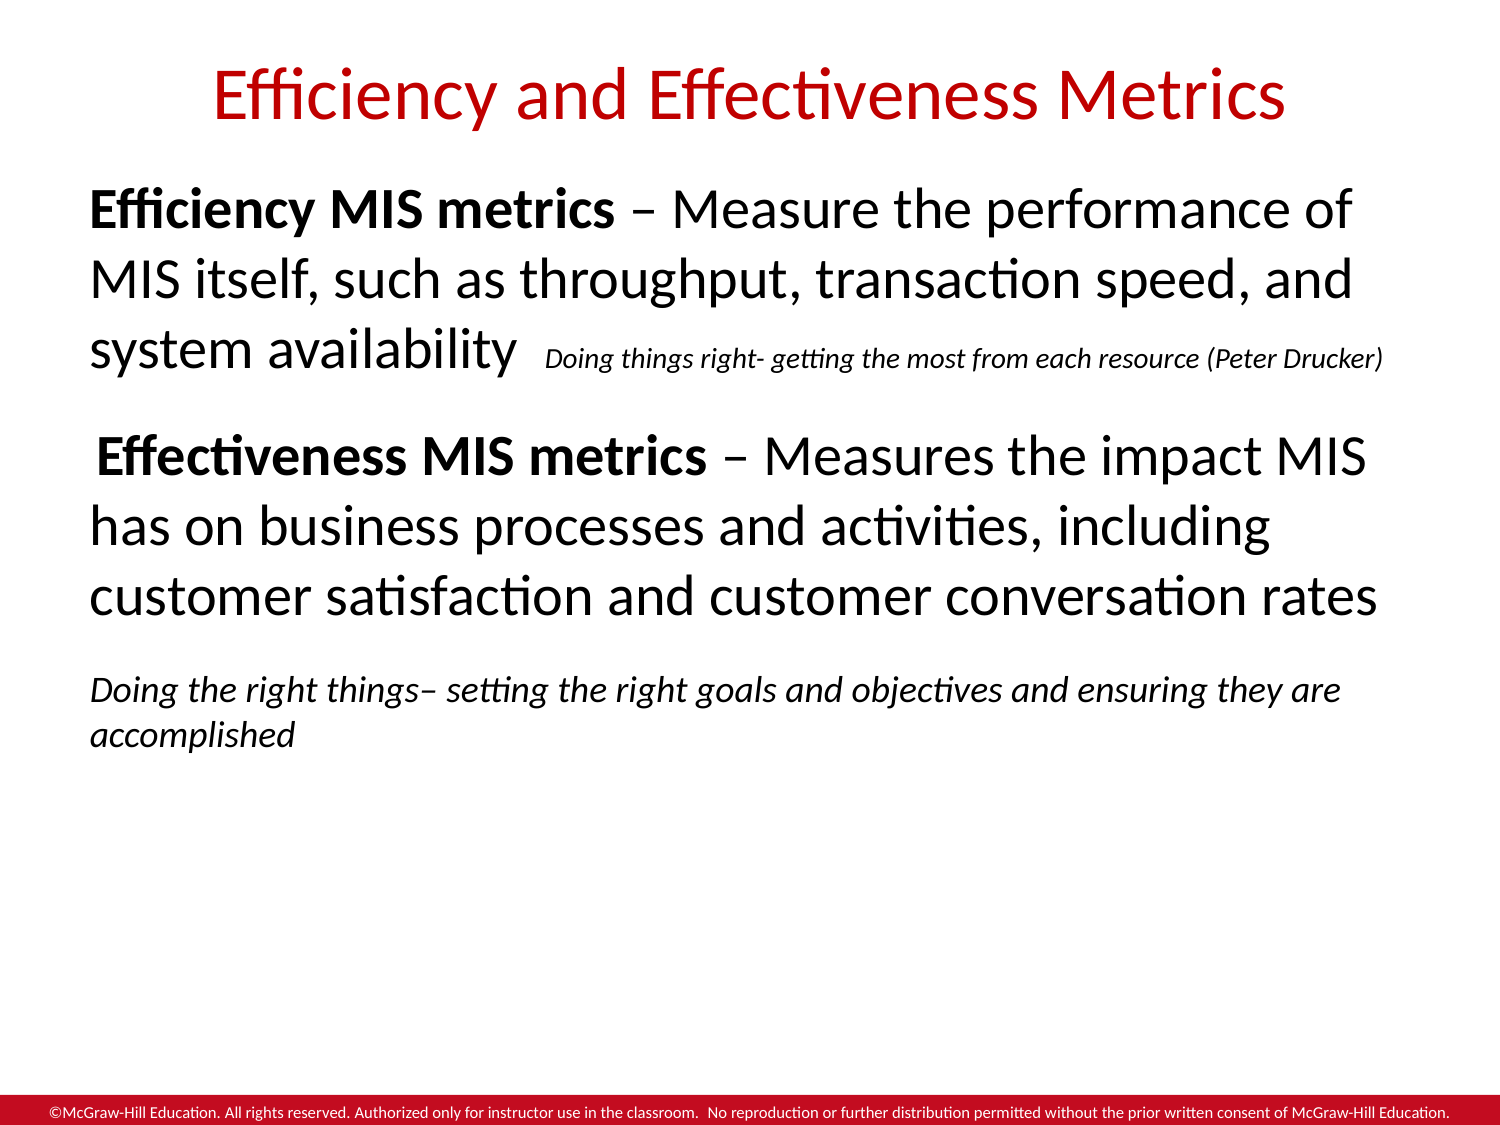

# Efficiency and Effectiveness Metrics
Efficiency MIS metrics – Measure the performance of MIS itself, such as throughput, transaction speed, and system availability  Doing things right- getting the most from each resource (Peter Drucker)
 Effectiveness MIS metrics – Measures the impact MIS has on business processes and activities, including customer satisfaction and customer conversation rates
Doing the right things– setting the right goals and objectives and ensuring they are accomplished